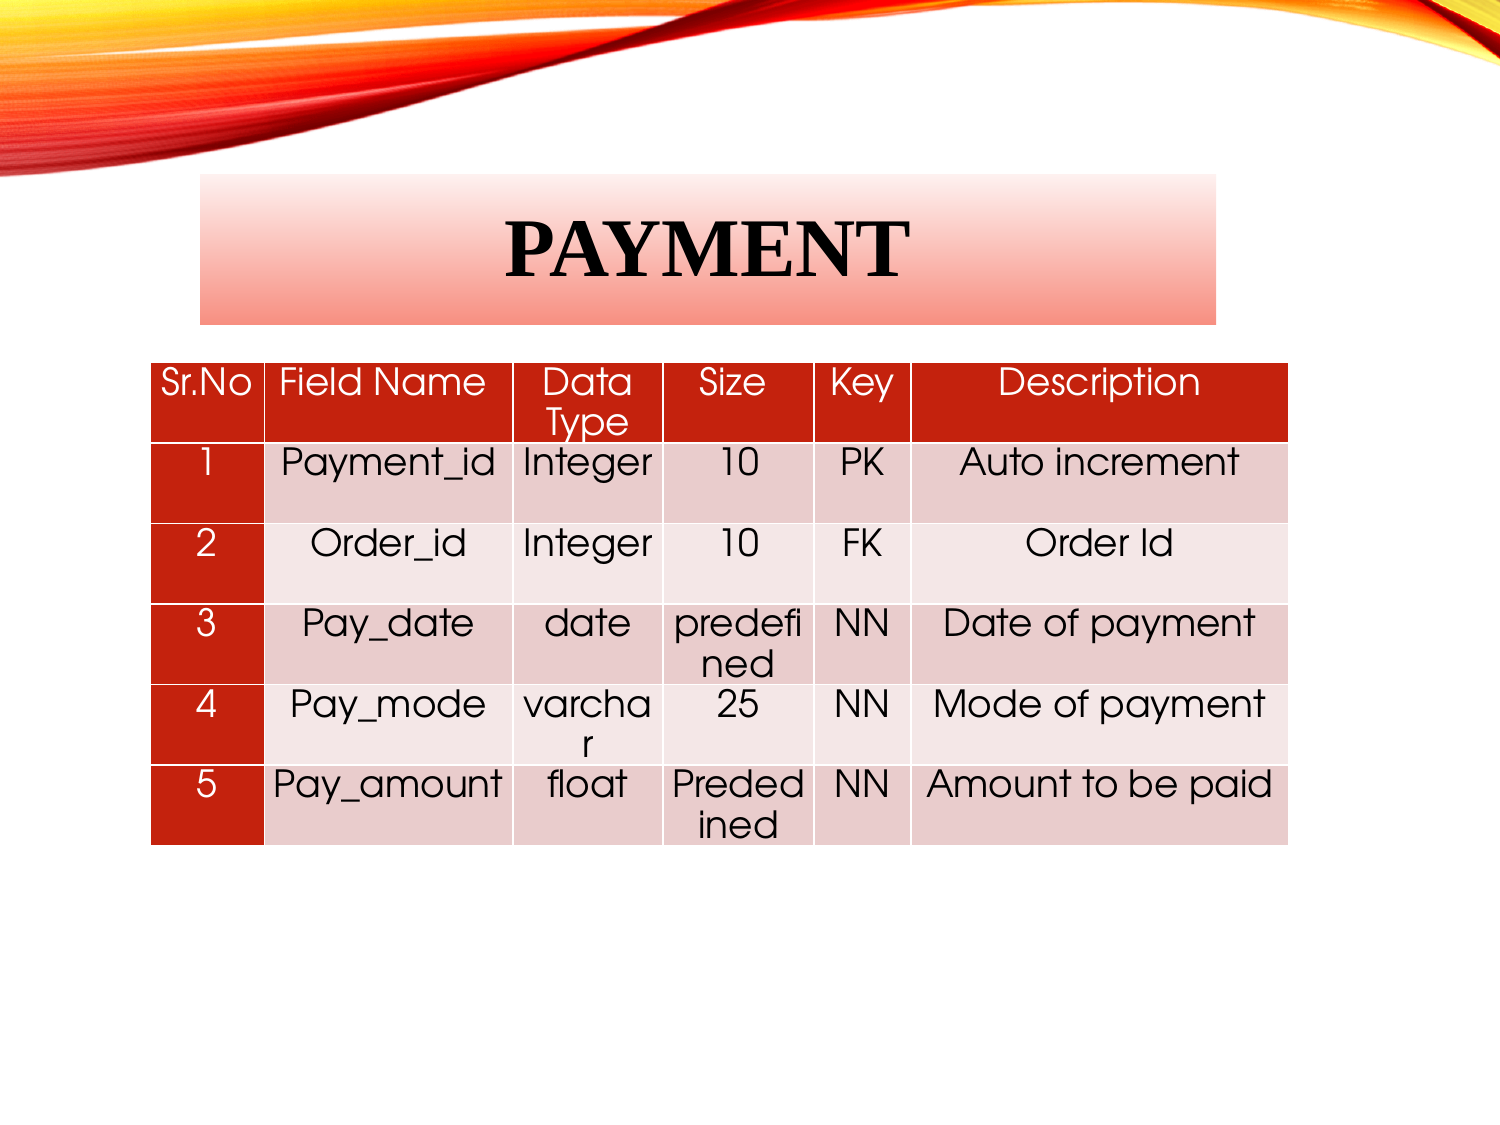

# Payment
| Sr.No | Field Name | Data Type | Size | Key | Description |
| --- | --- | --- | --- | --- | --- |
| 1 | Payment\_id | Integer | 10 | PK | Auto increment |
| 2 | Order\_id | Integer | 10 | FK | Order Id |
| 3 | Pay\_date | date | predefined | NN | Date of payment |
| 4 | Pay\_mode | varchar | 25 | NN | Mode of payment |
| 5 | Pay\_amount | float | Prededined | NN | Amount to be paid |